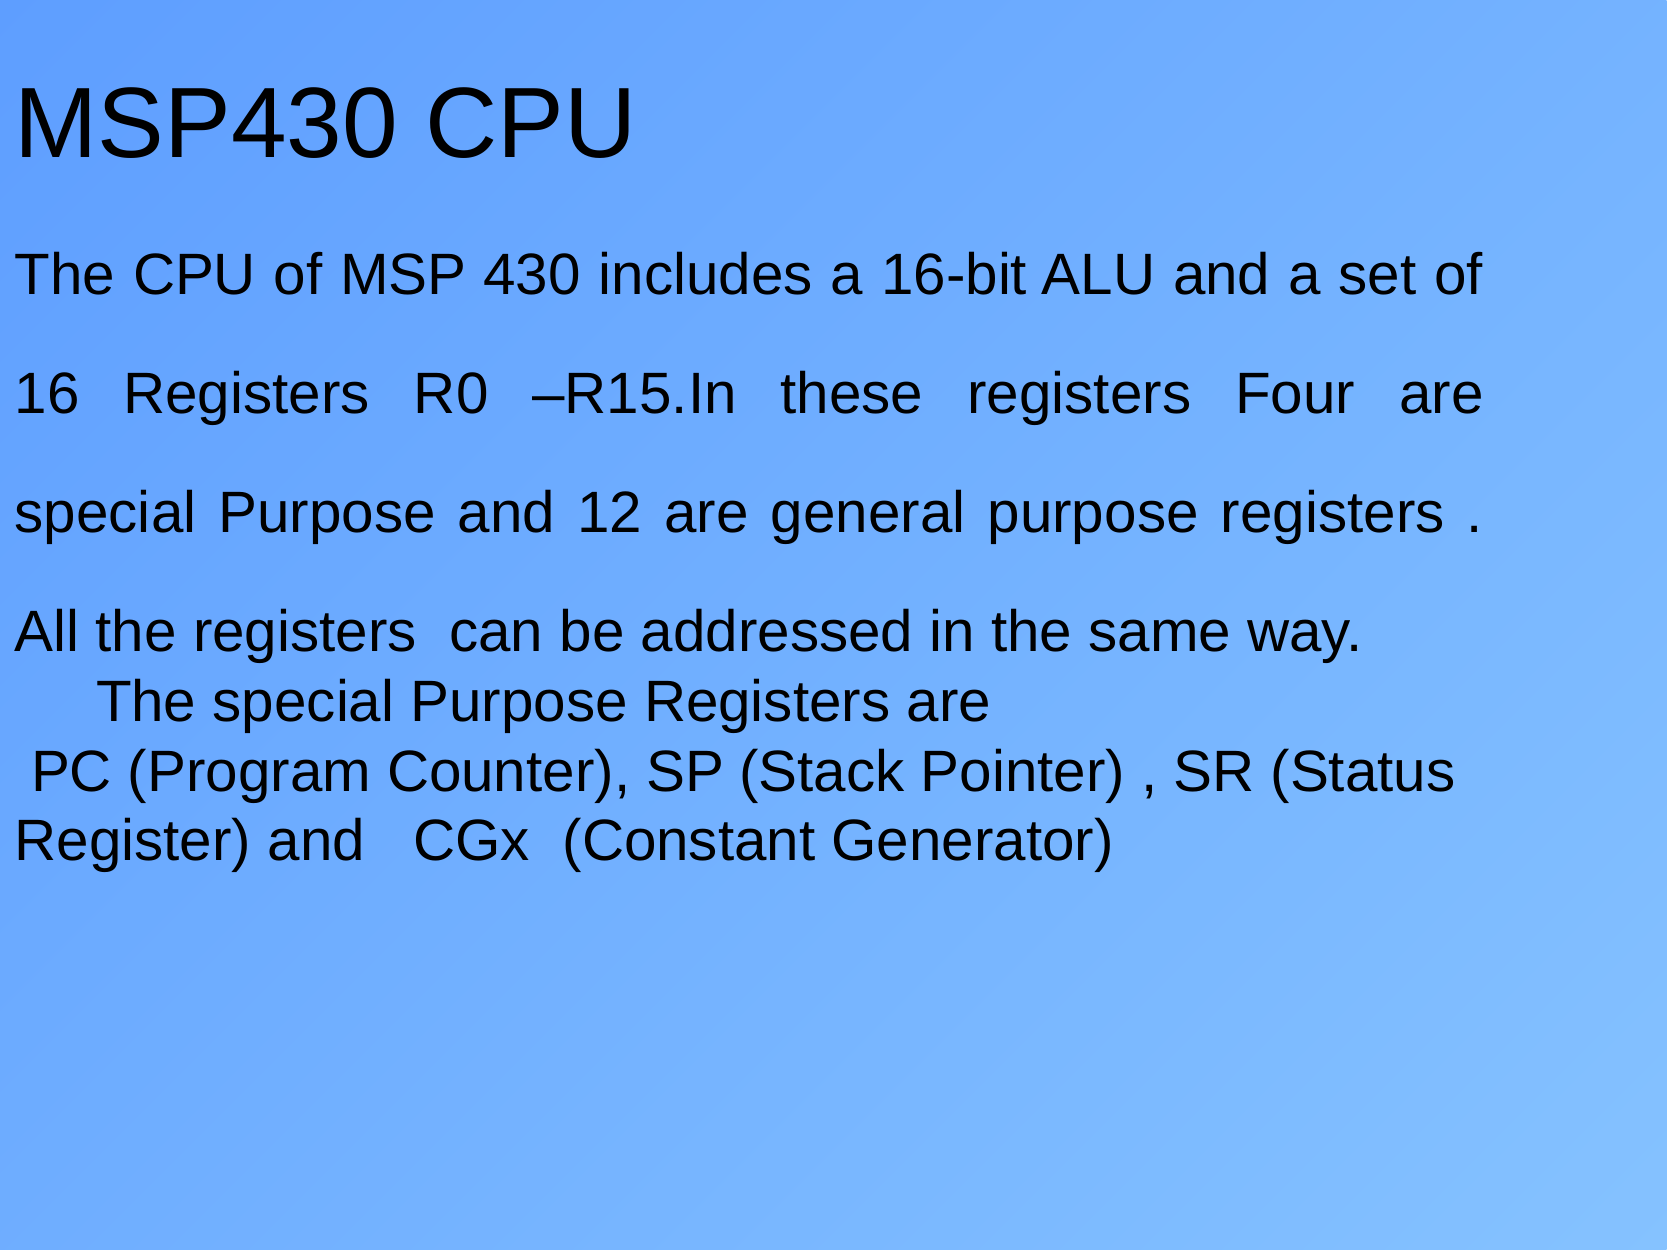

MSP430 CPU
The CPU of MSP 430 includes a 16-bit ALU and a set of 16 Registers R0 –R15.In these registers Four are special Purpose and 12 are general purpose registers . All the registers  can be addressed in the same way.
     The special Purpose Registers are
 PC (Program Counter), SP (Stack Pointer) , SR (Status Register) and   CGx  (Constant Generator)